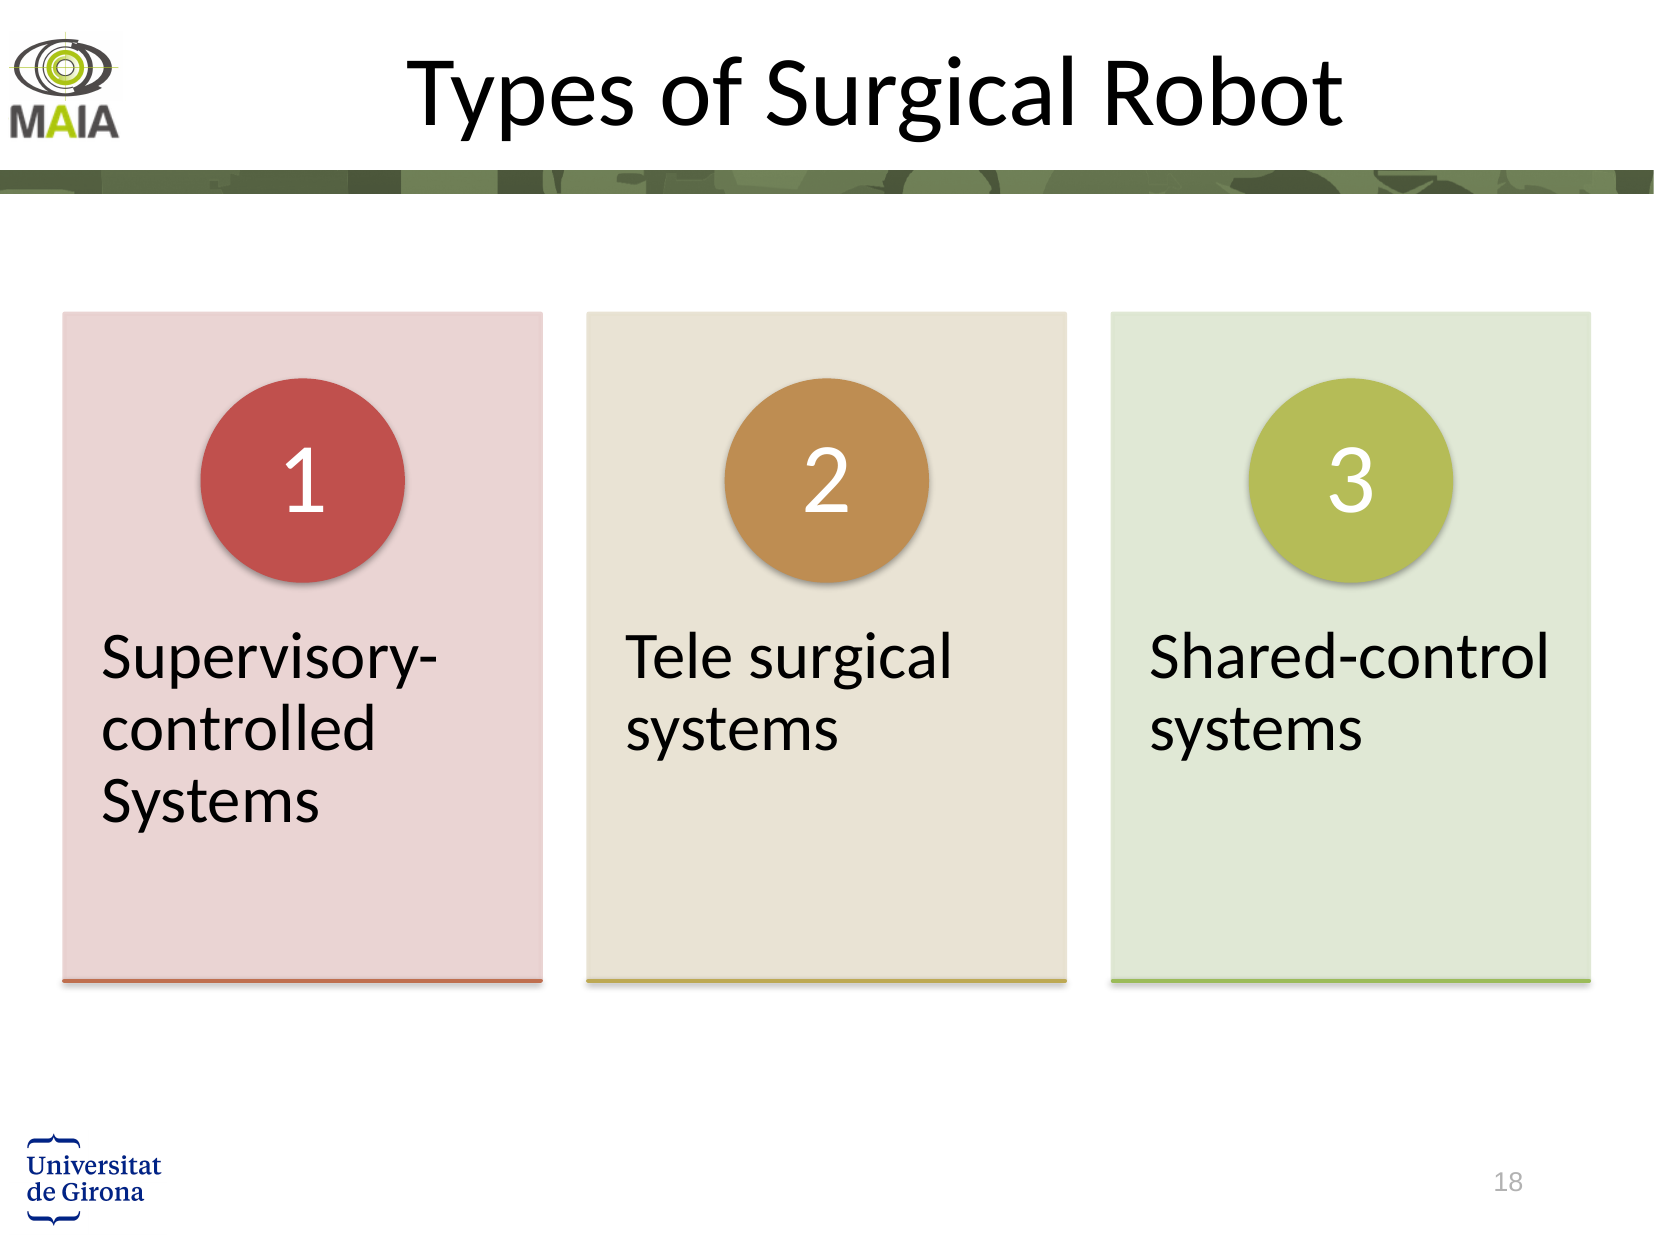

# Types of Surgical Robot
Supervisory- controlled Systems
1
Tele surgical systems
2
Shared-control systems
3
18